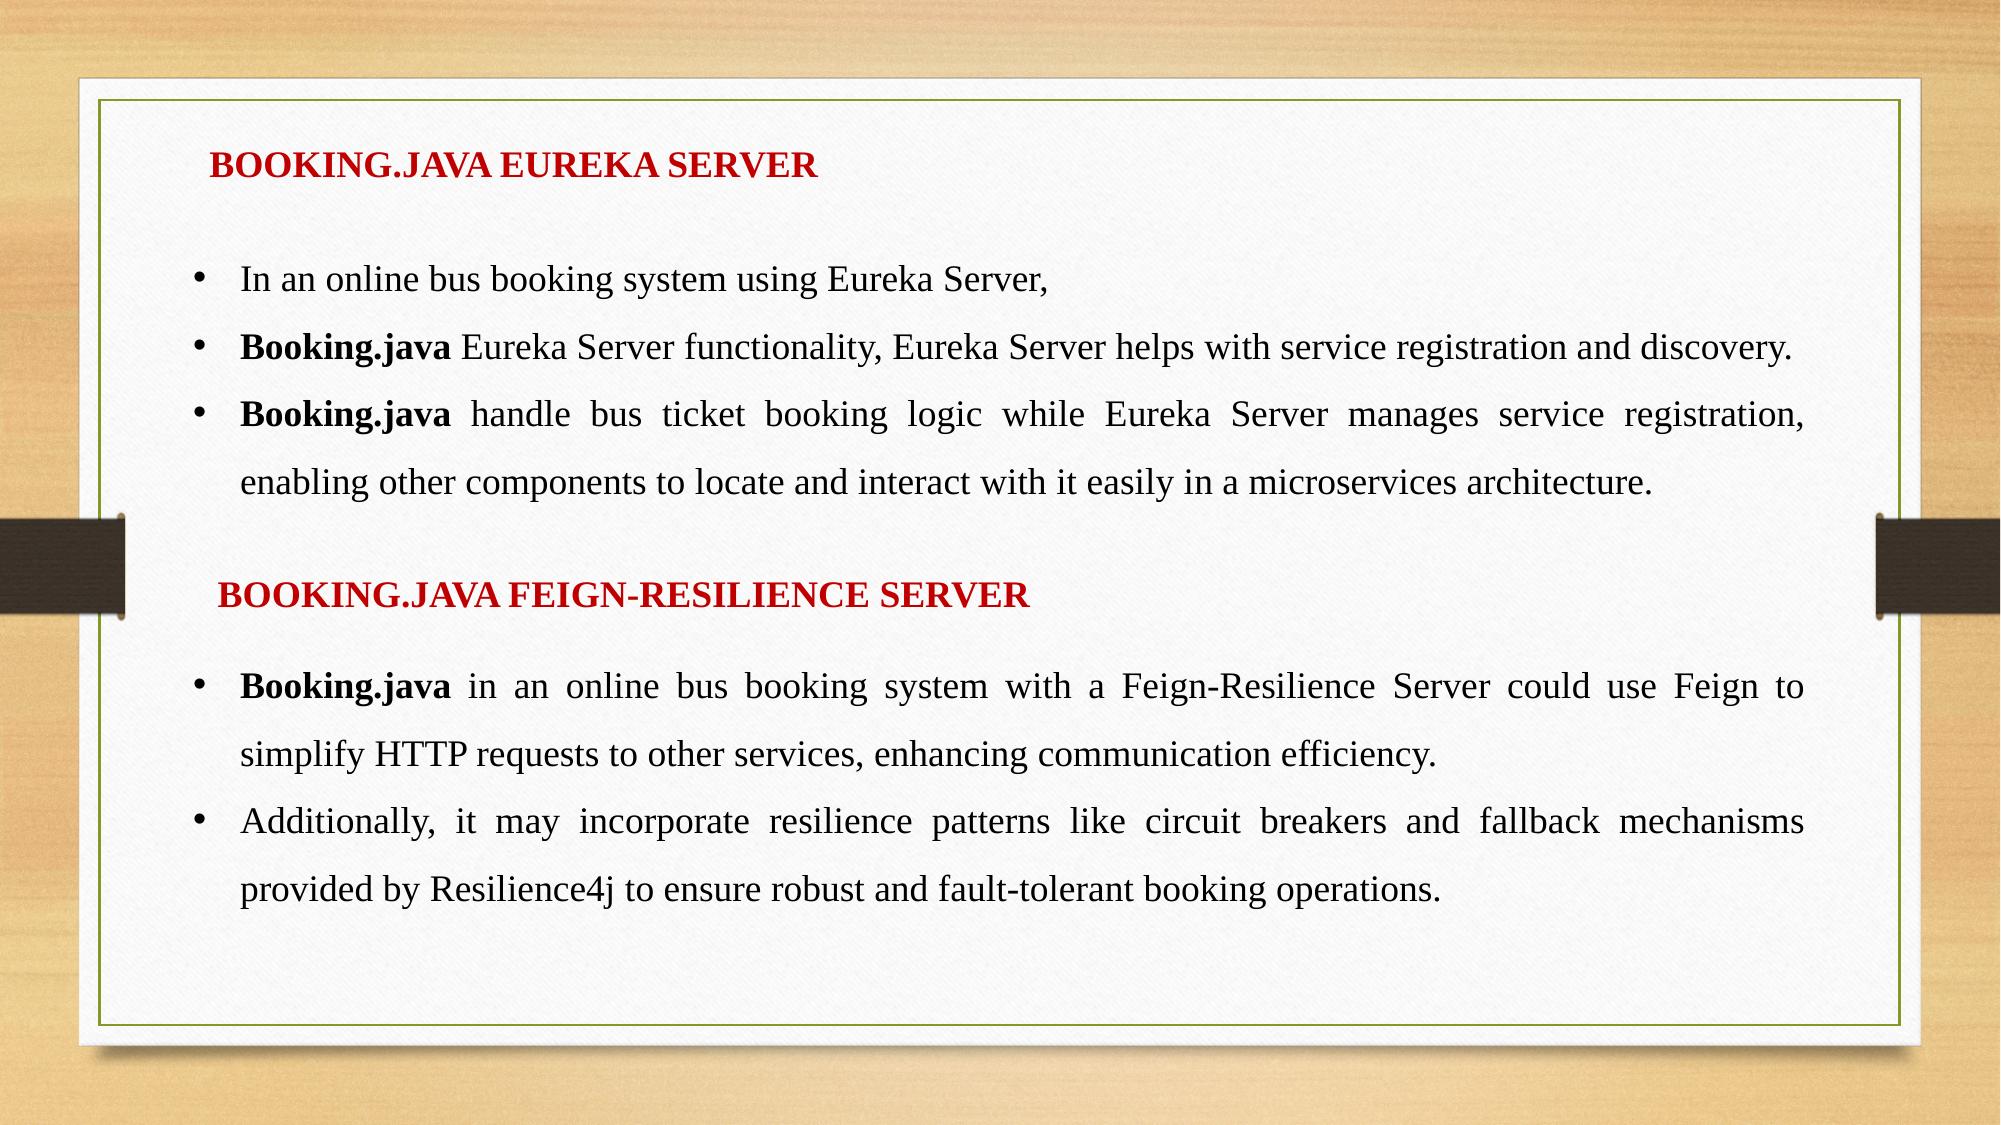

BOOKING.JAVA EUREKA SERVER
In an online bus booking system using Eureka Server,
Booking.java Eureka Server functionality, Eureka Server helps with service registration and discovery.
Booking.java handle bus ticket booking logic while Eureka Server manages service registration, enabling other components to locate and interact with it easily in a microservices architecture.
BOOKING.JAVA FEIGN-RESILIENCE SERVER
Booking.java in an online bus booking system with a Feign-Resilience Server could use Feign to simplify HTTP requests to other services, enhancing communication efficiency.
Additionally, it may incorporate resilience patterns like circuit breakers and fallback mechanisms provided by Resilience4j to ensure robust and fault-tolerant booking operations.